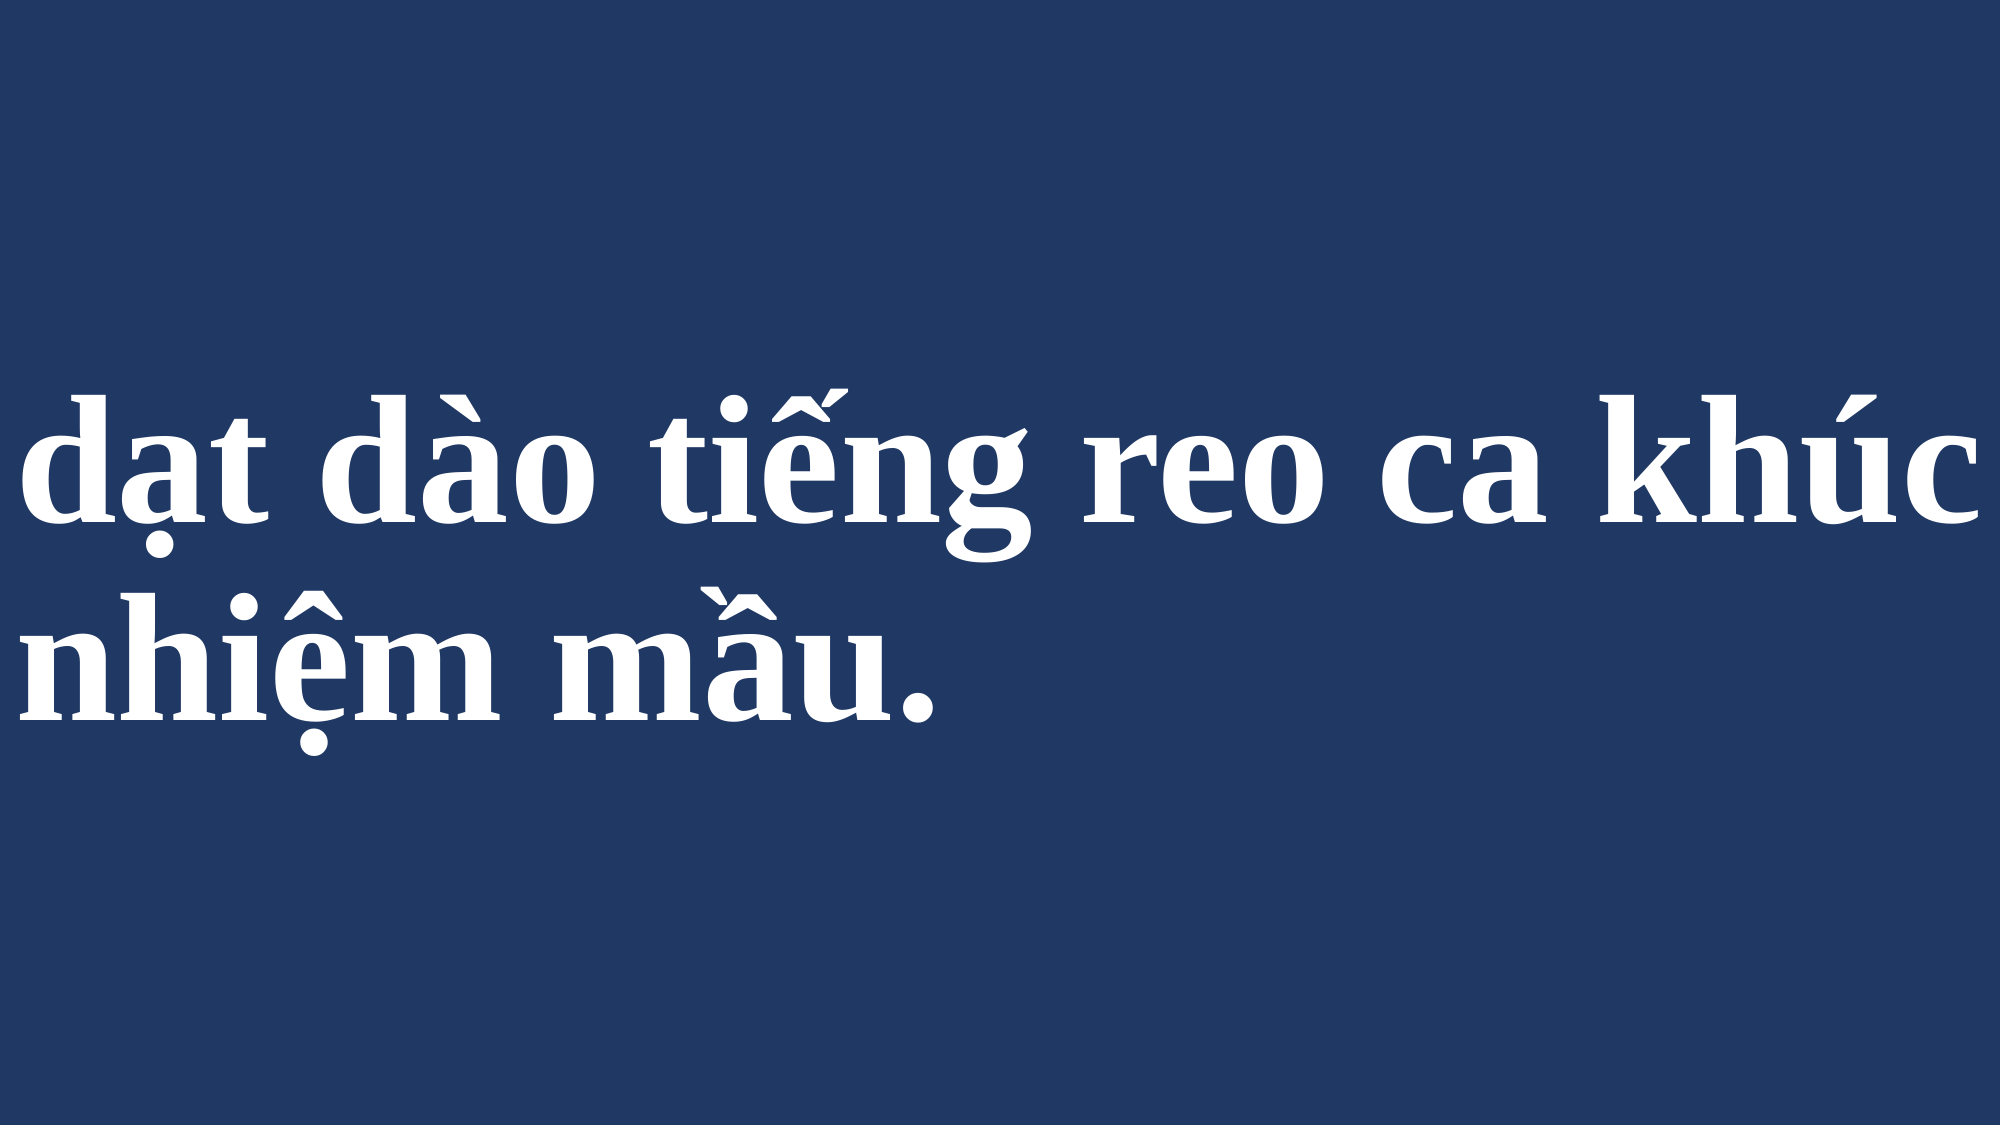

# dạt dào tiếng reo ca khúc nhiệm mầu.